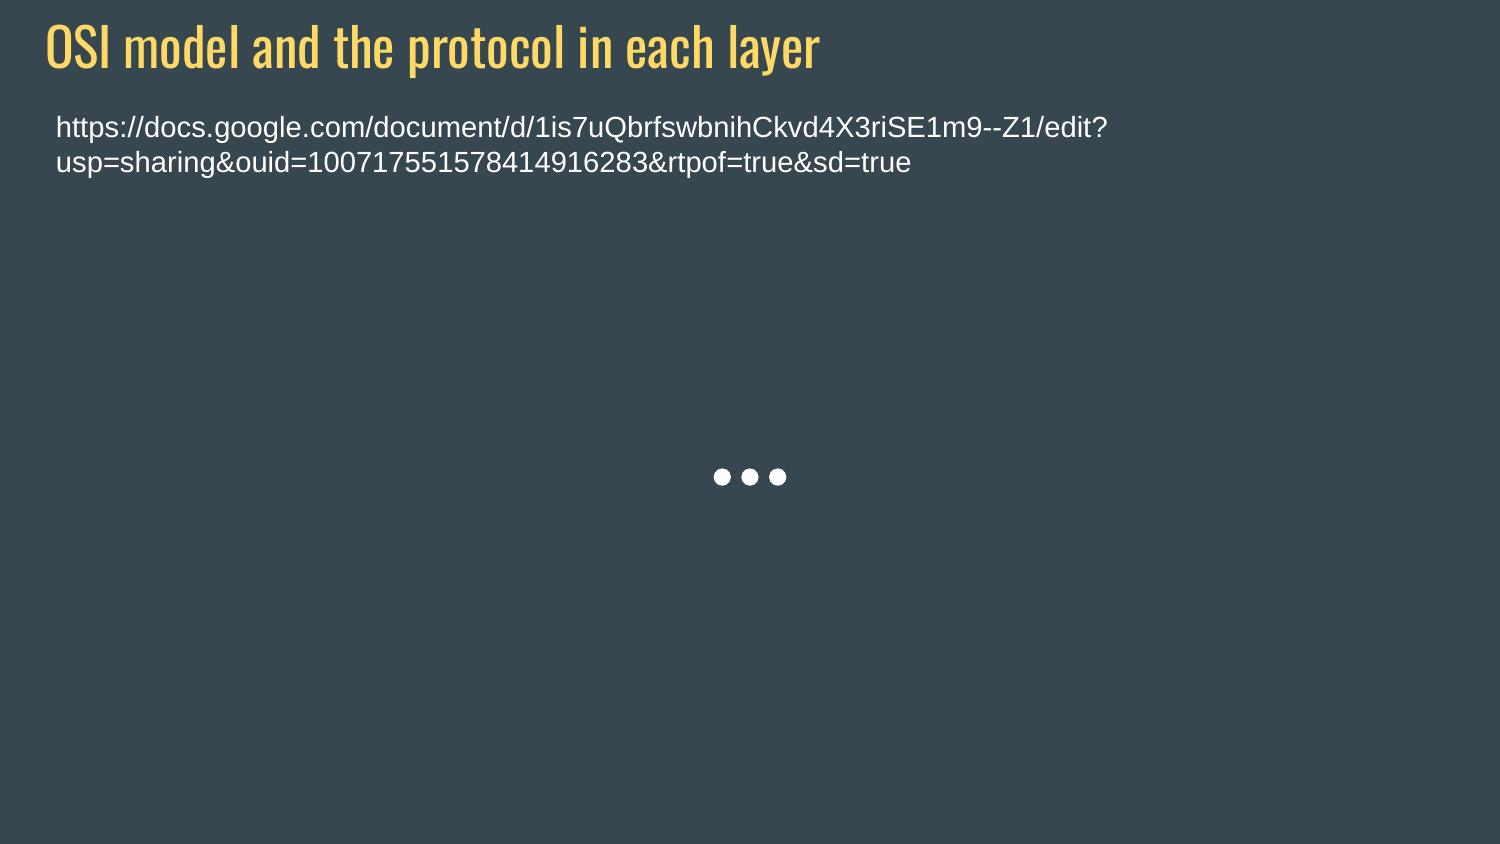

# OSI model and the protocol in each layer

https://docs.google.com/document/d/1is7uQbrfswbnihCkvd4X3riSE1m9--Z1/edit?usp=sharing&ouid=100717551578414916283&rtpof=true&sd=true